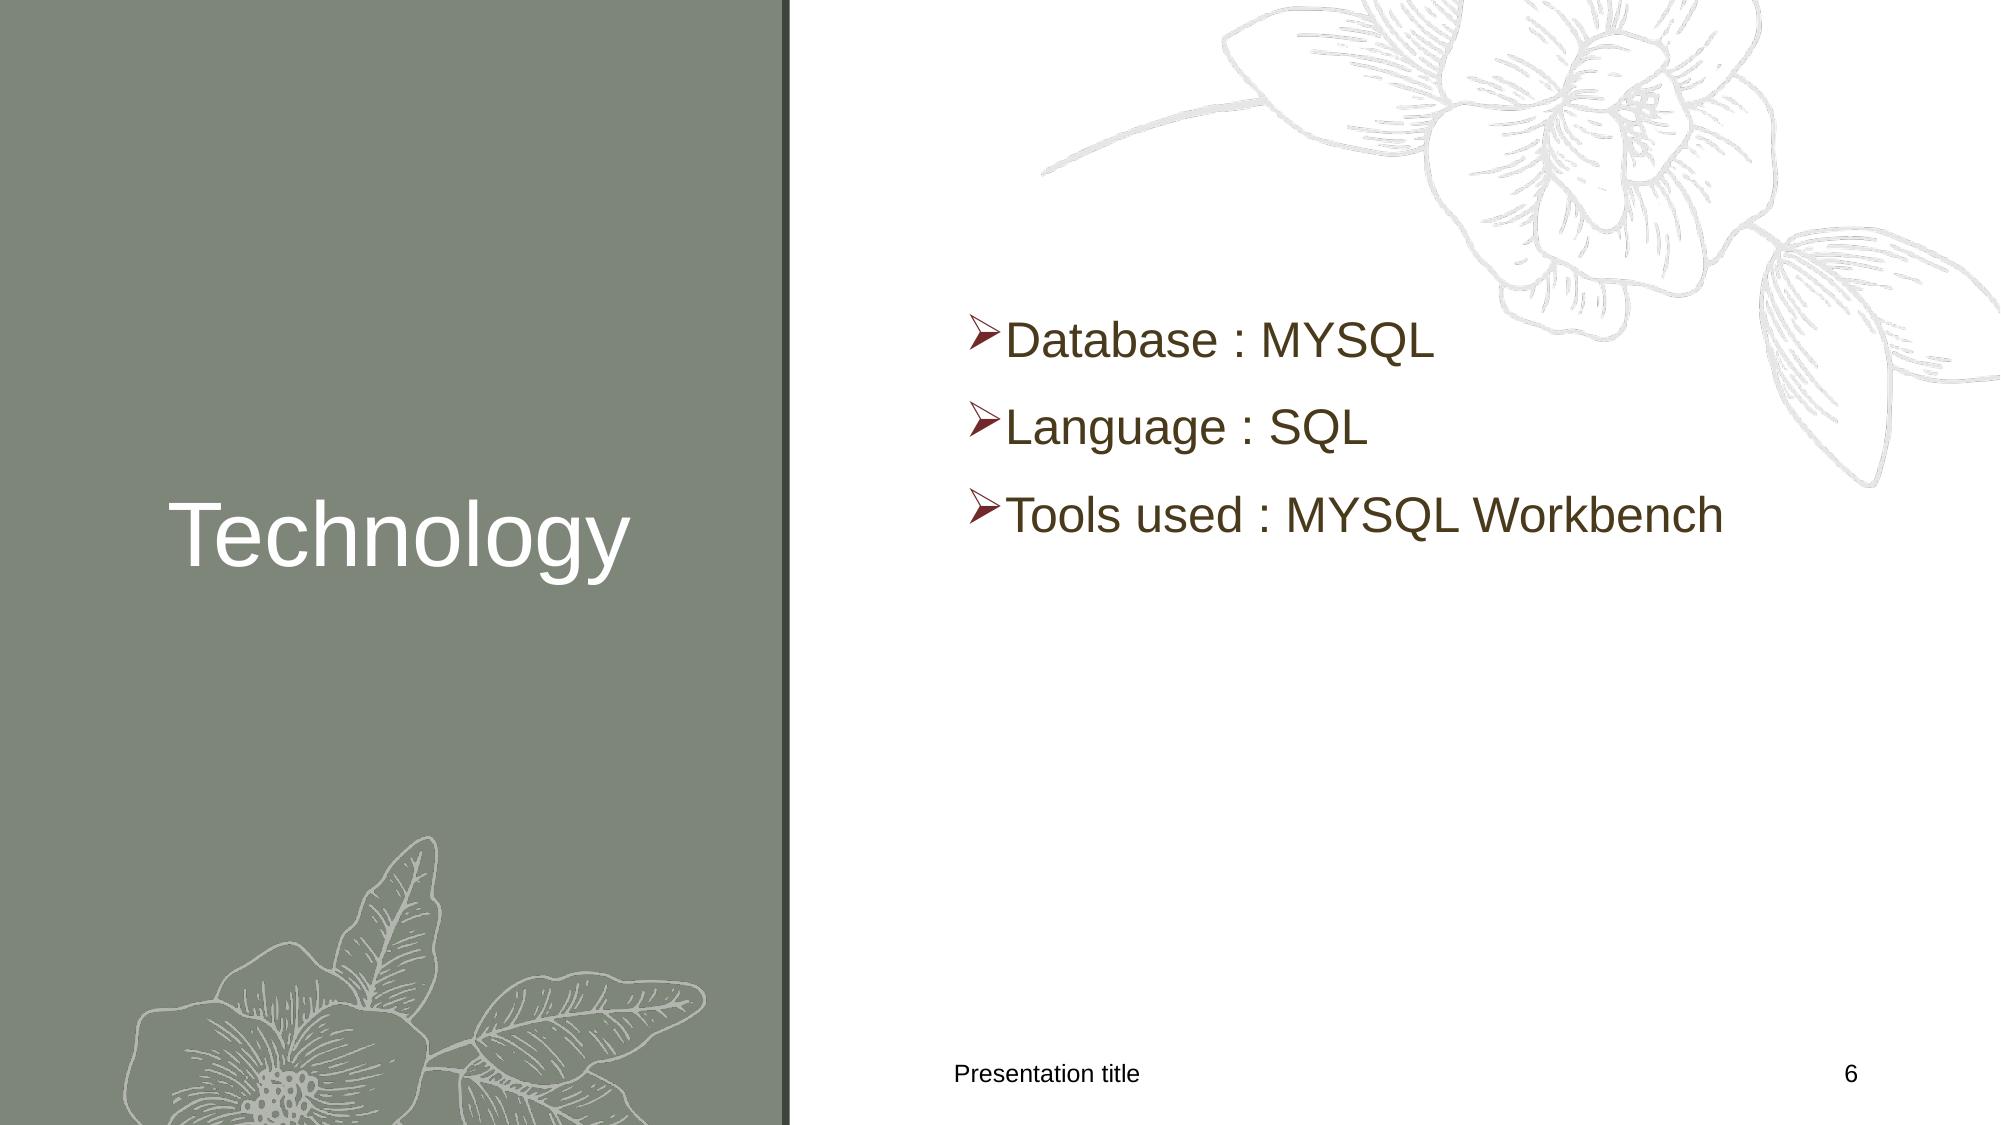

# Technology
Database : MYSQL
Language : SQL
Tools used : MYSQL Workbench
Presentation title
6